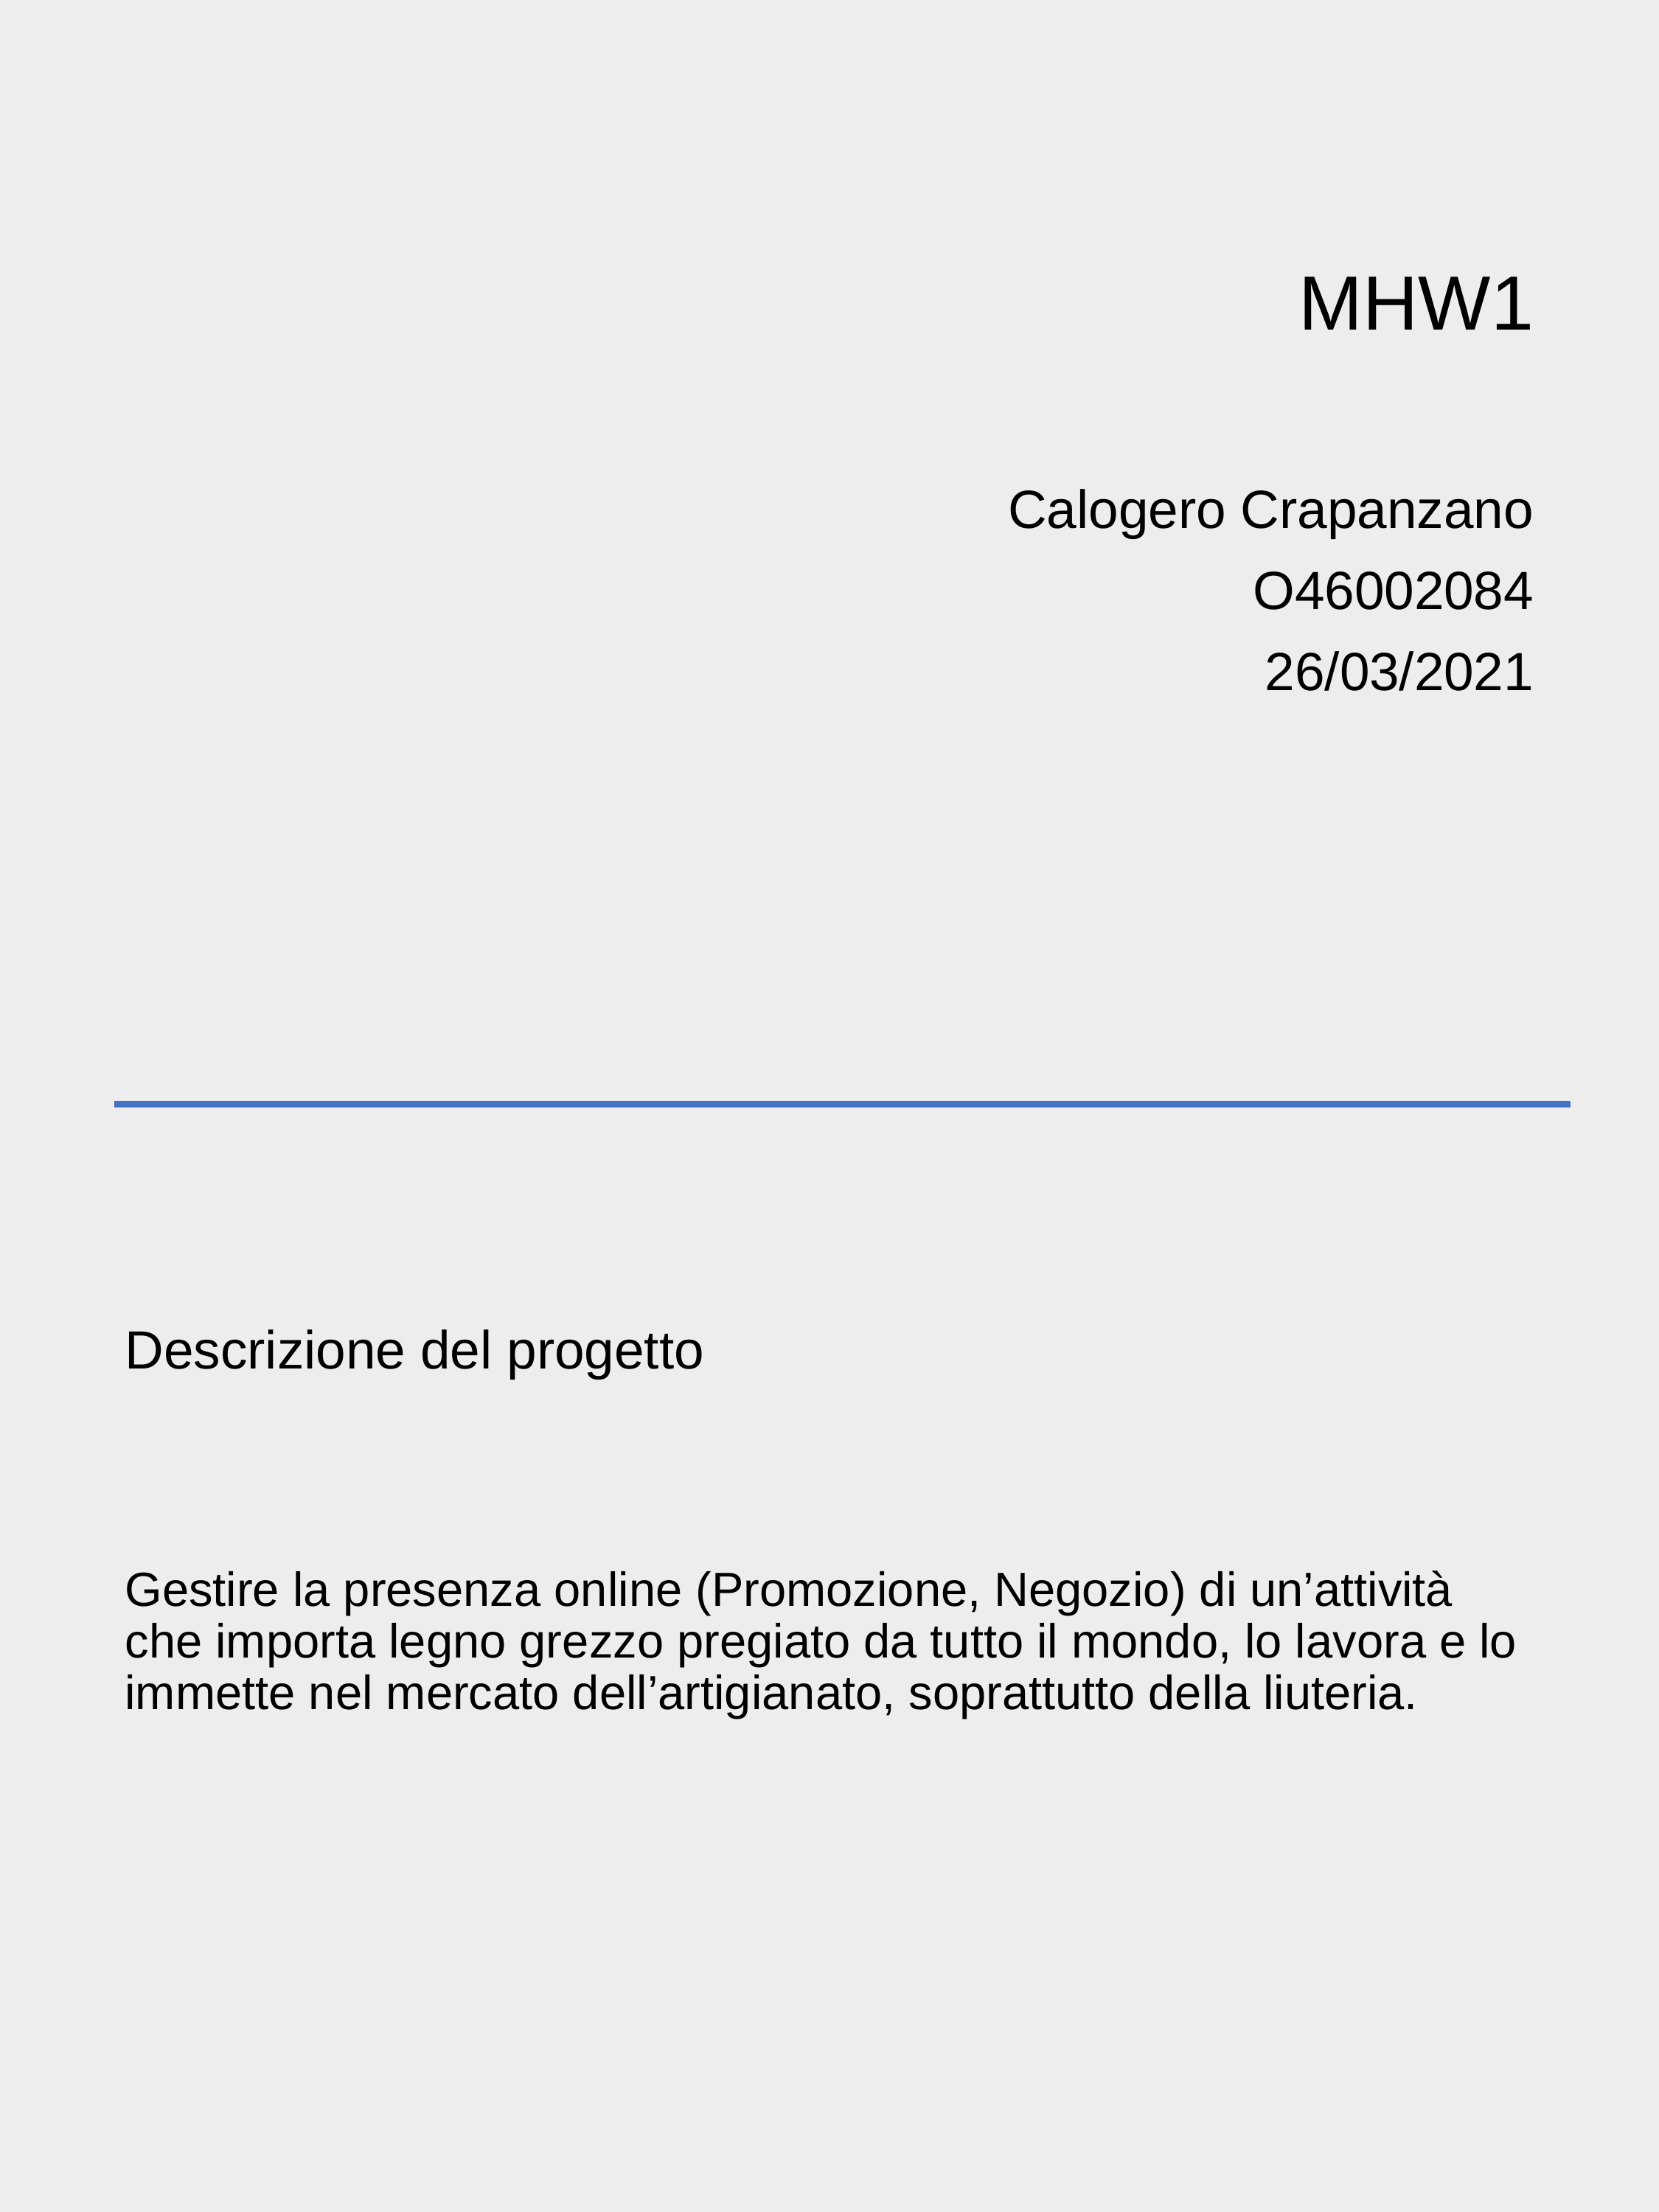

# MHW1
Calogero Crapanzano
O46002084
26/03/2021
Descrizione del progetto
Gestire la presenza online (Promozione, Negozio) di un’attività che importa legno grezzo pregiato da tutto il mondo, lo lavora e lo immette nel mercato dell’artigianato, soprattutto della liuteria.